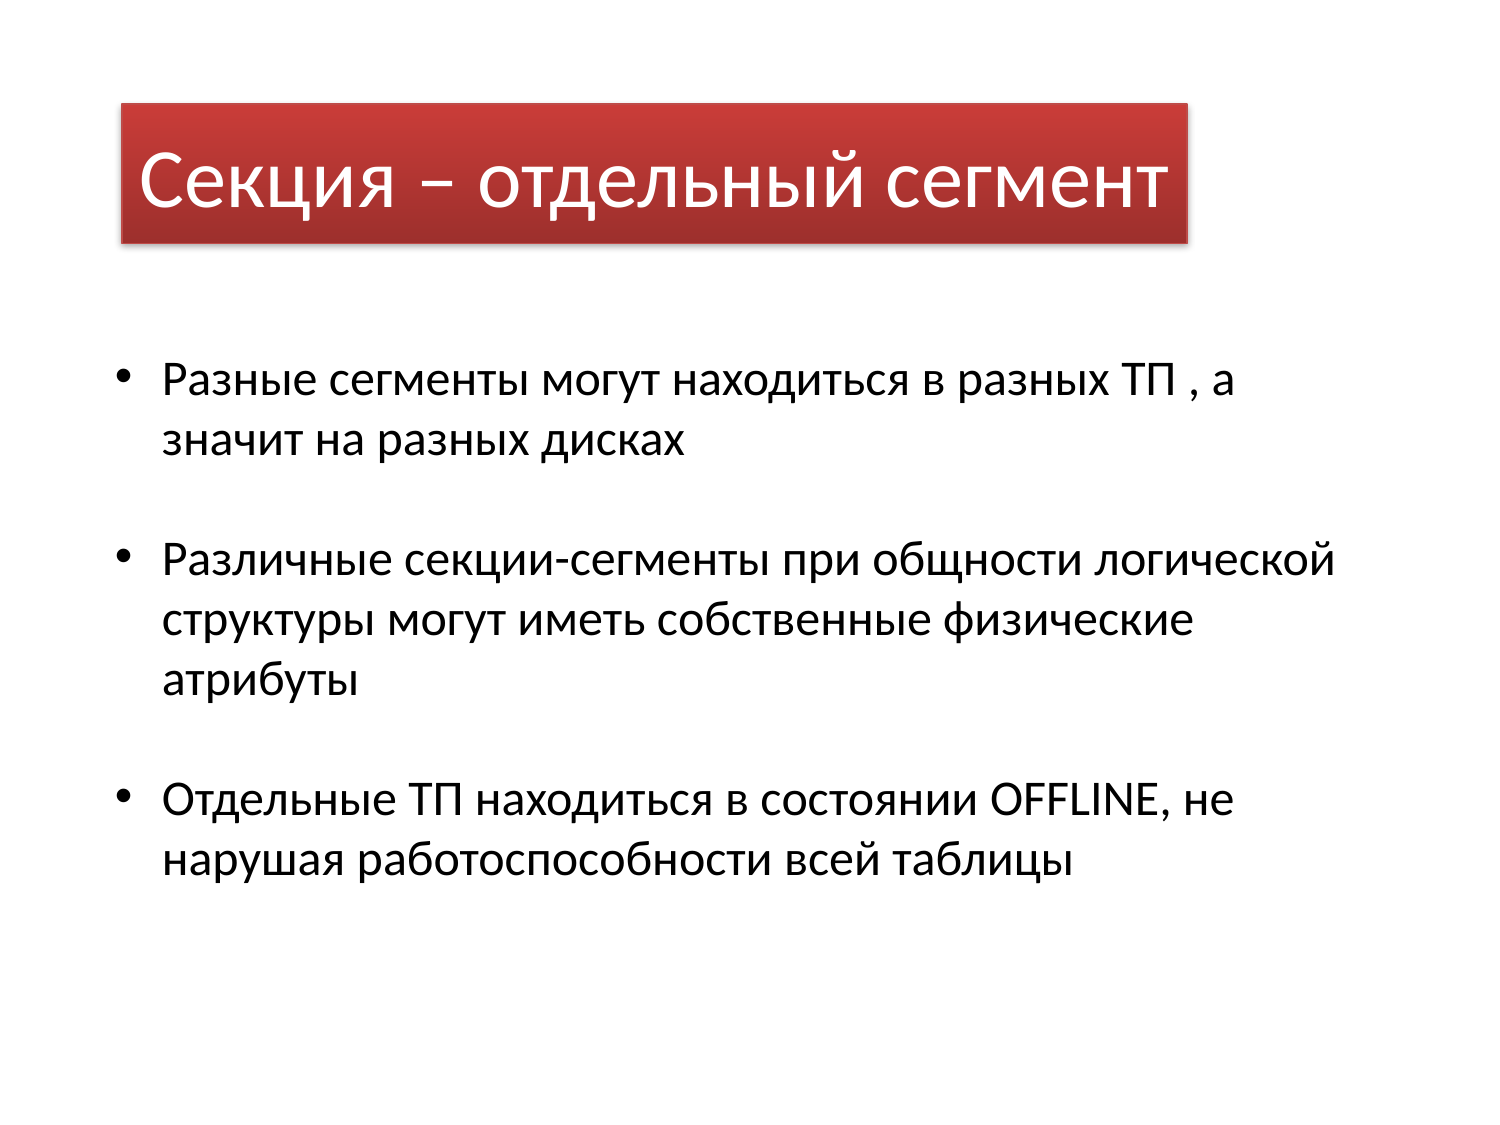

# Секция – отдельный сегмент
Разные сегменты могут находиться в разных ТП , а значит на разных дисках

Различные секции-сегменты при общности логической структуры могут иметь собственные физические атрибуты

Отдельные ТП находиться в состоянии OFFLINE, не нарушая работоспособности всей таблицы